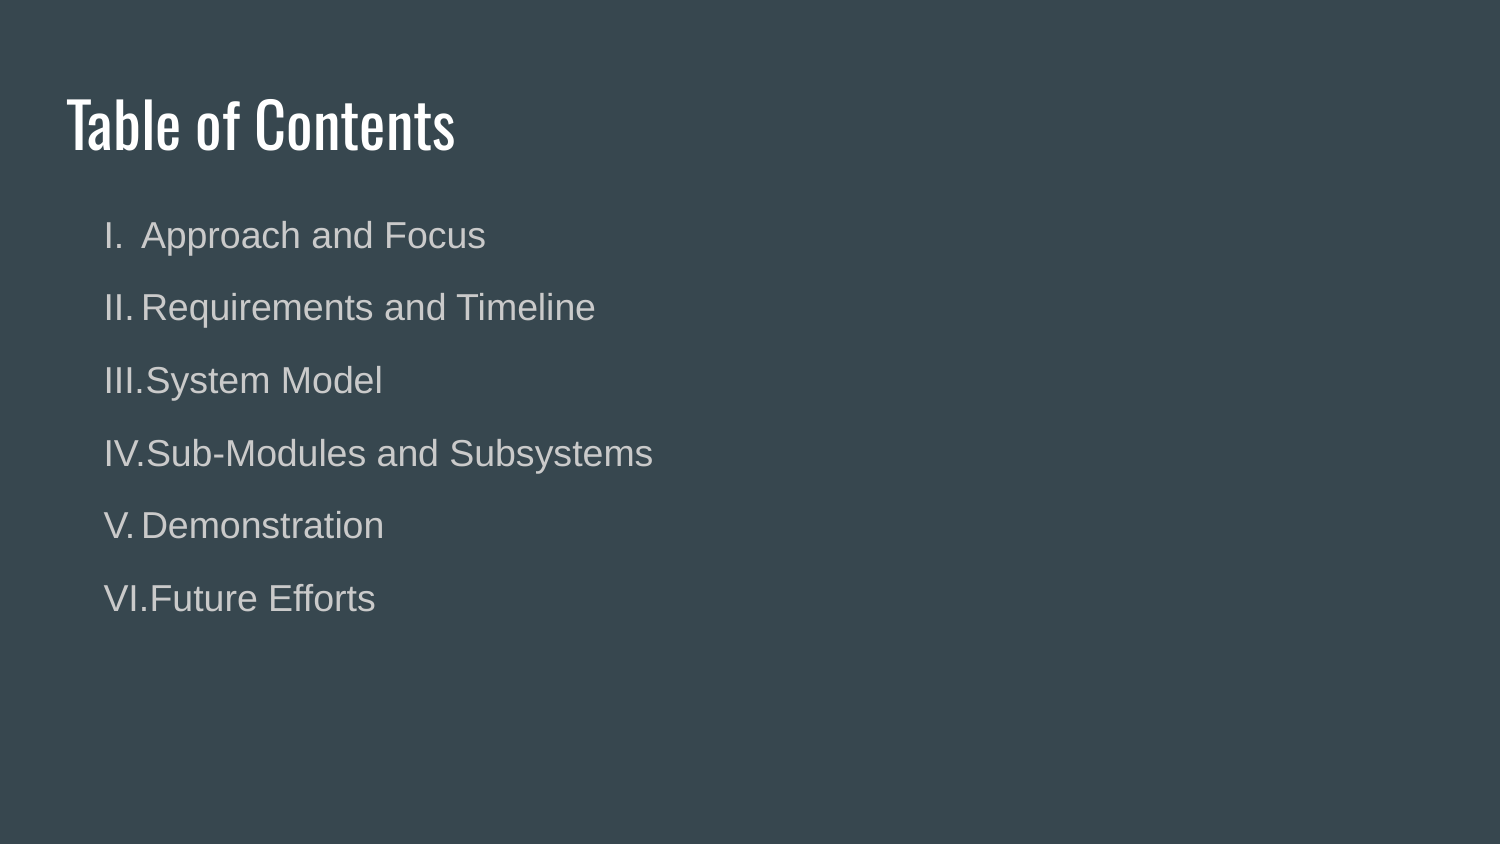

# Table of Contents
Approach and Focus
Requirements and Timeline
System Model
Sub-Modules and Subsystems
Demonstration
Future Efforts